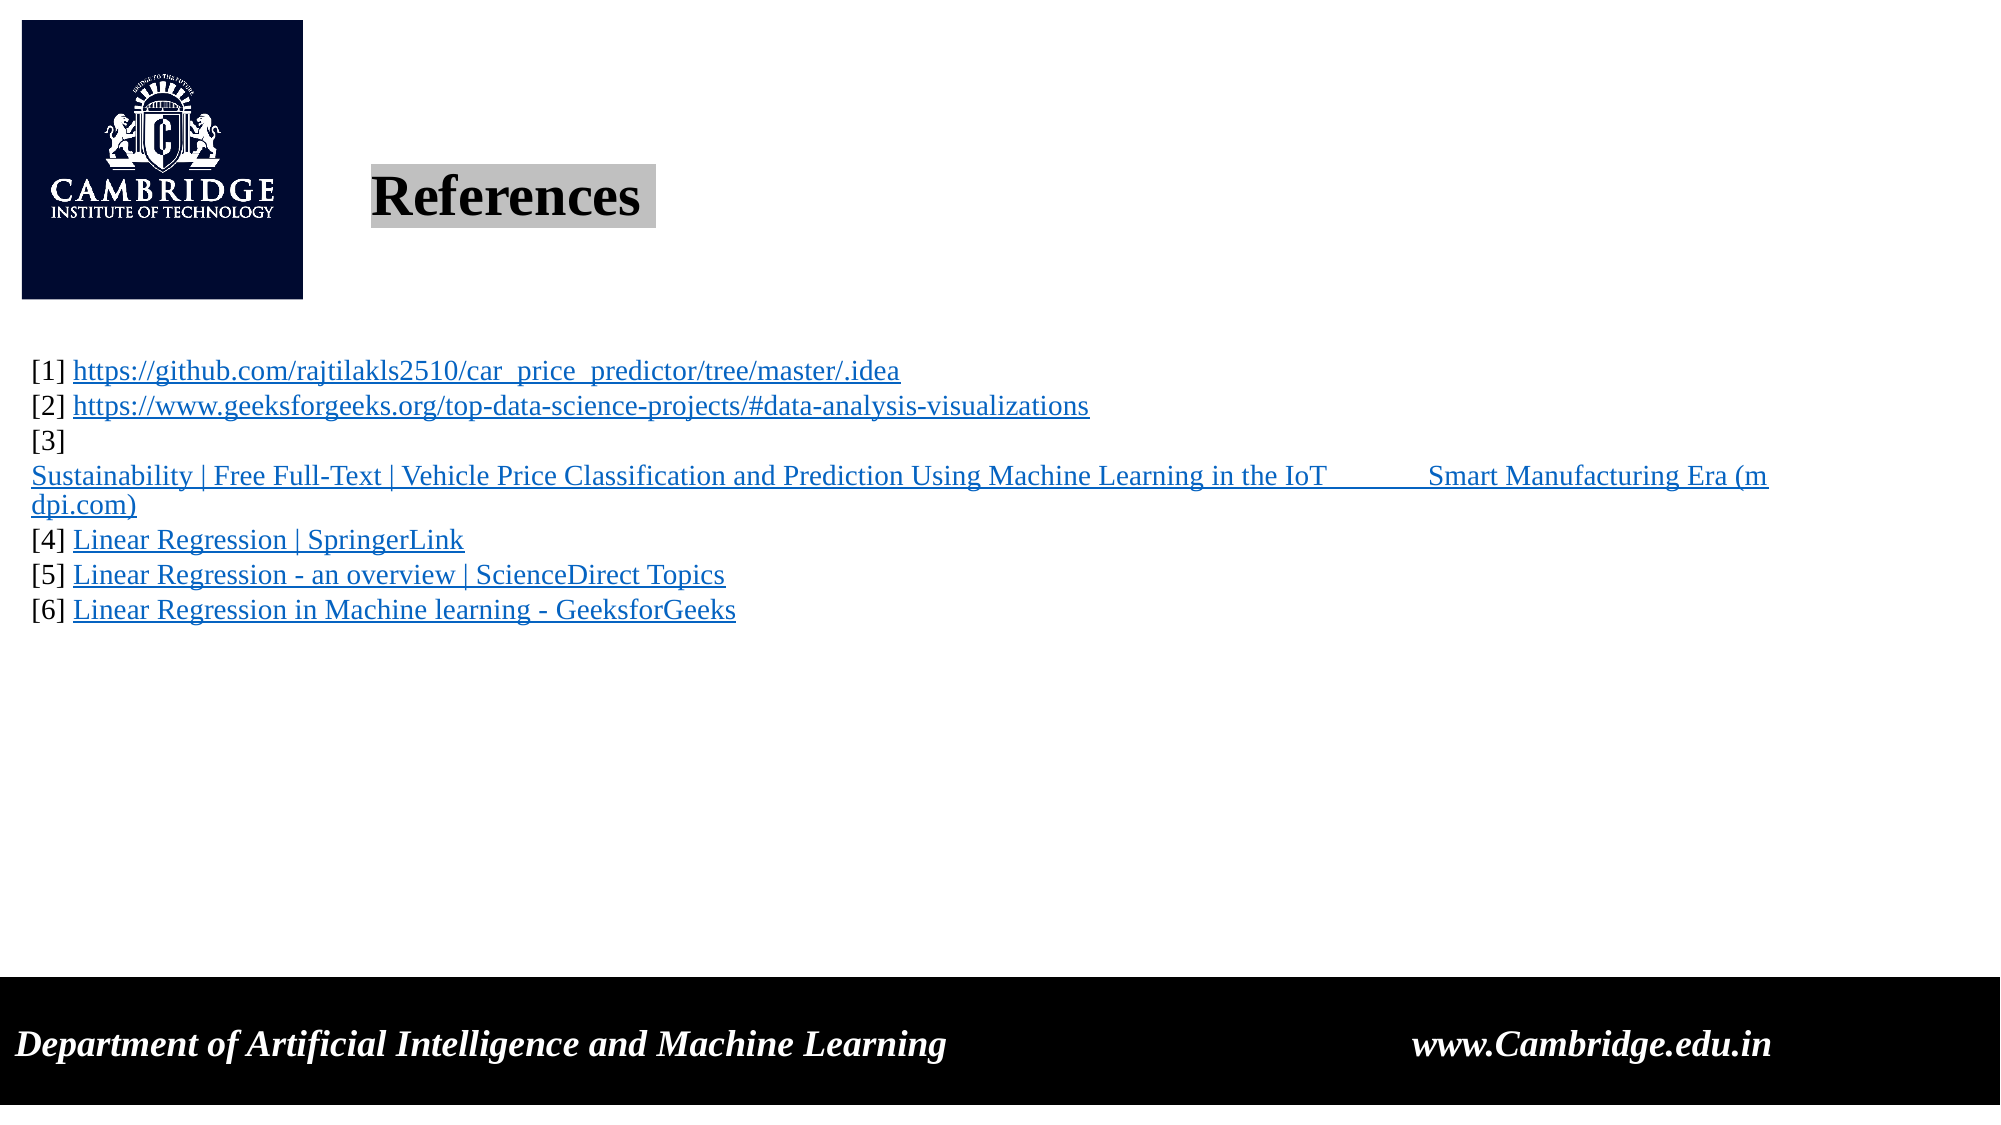

References
[1] https://github.com/rajtilakls2510/car_price_predictor/tree/master/.idea
[2] https://www.geeksforgeeks.org/top-data-science-projects/#data-analysis-visualizations
[3] Sustainability | Free Full-Text | Vehicle Price Classification and Prediction Using Machine Learning in the IoT              Smart Manufacturing Era (mdpi.com)
[4] Linear Regression | SpringerLink
[5] Linear Regression - an overview | ScienceDirect Topics
[6] Linear Regression in Machine learning - GeeksforGeeks
Department of Artificial Intelligence and Machine Learning                                                 www.Cambridge.edu.in